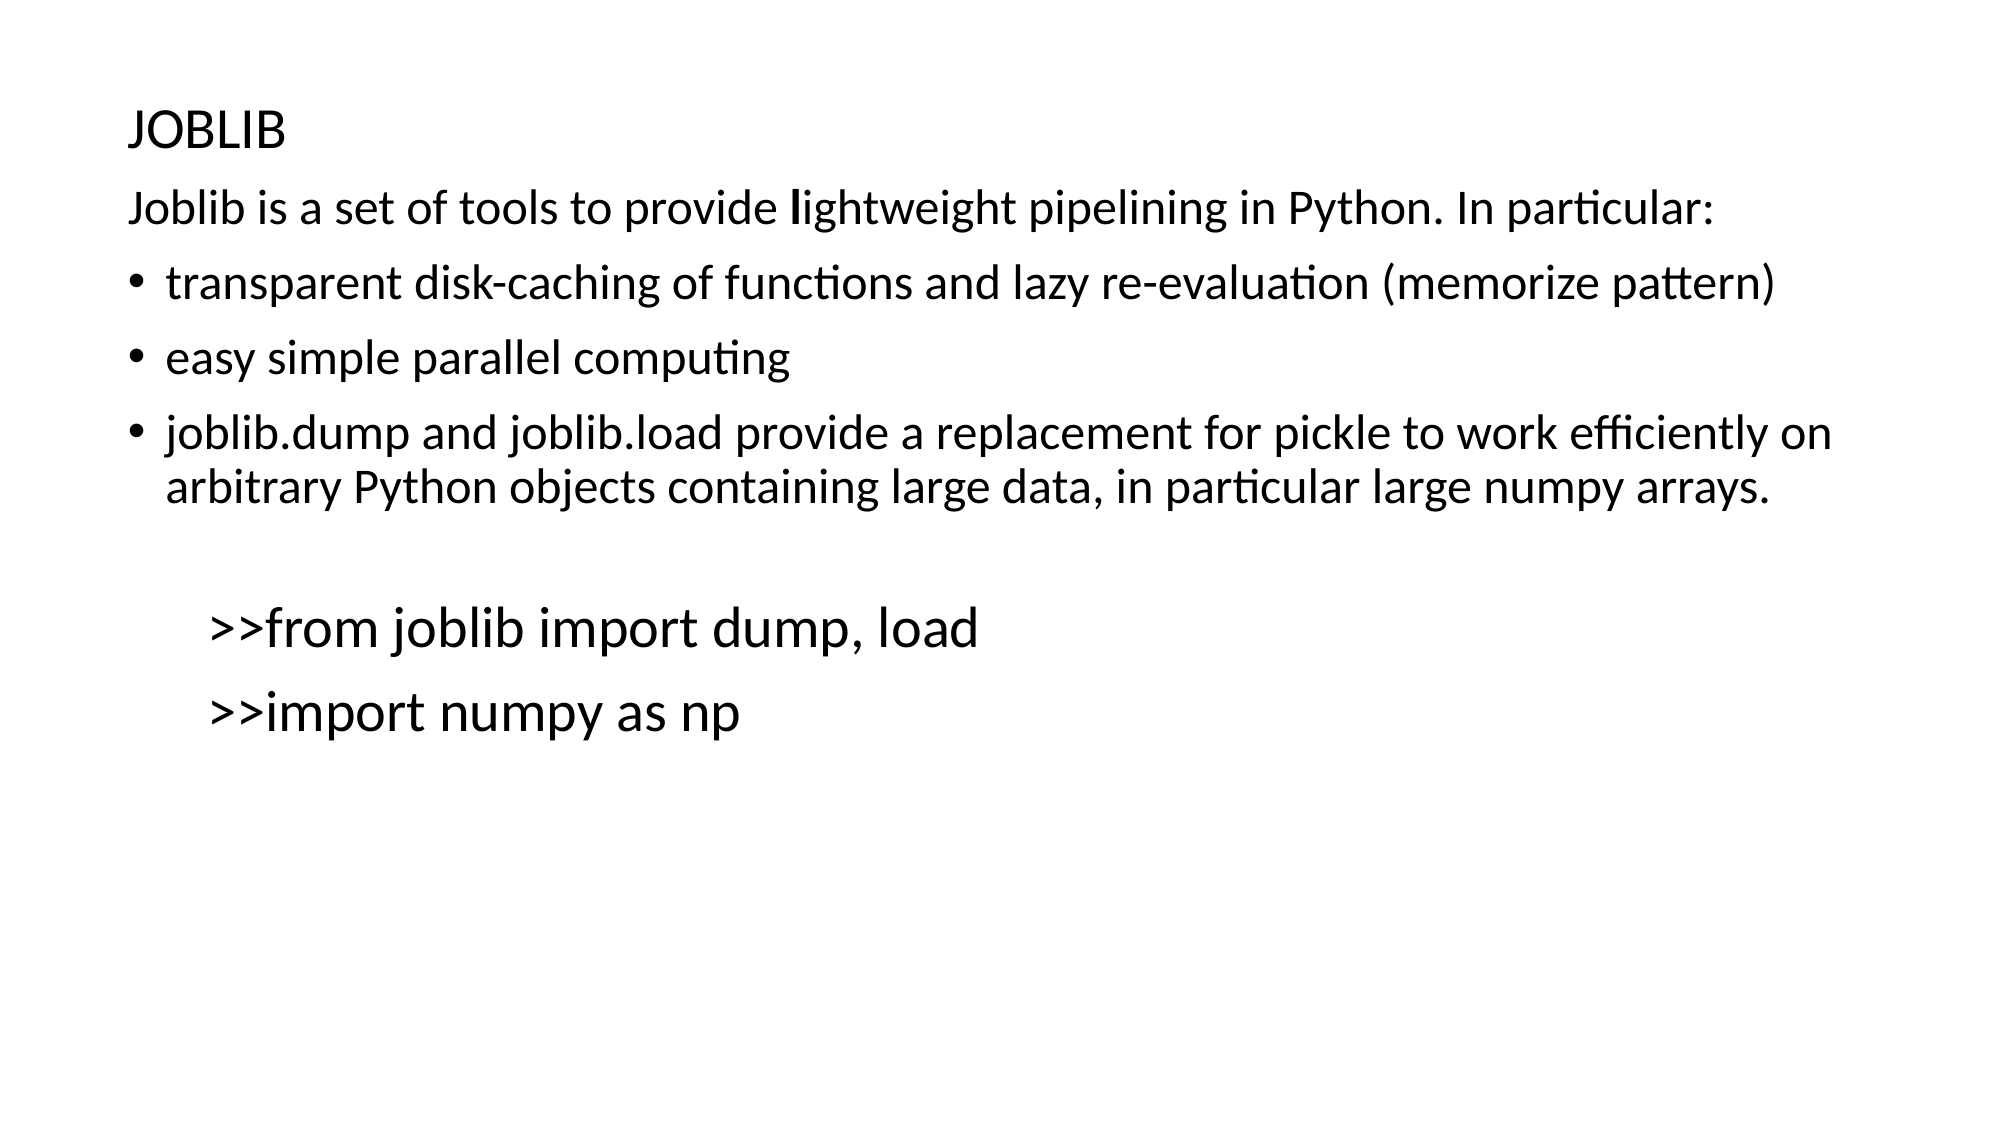

JOBLIB
Joblib is a set of tools to provide lightweight pipelining in Python. In particular:
transparent disk-caching of functions and lazy re-evaluation (memorize pattern)
easy simple parallel computing
joblib.dump and joblib.load provide a replacement for pickle to work efficiently on arbitrary Python objects containing large data, in particular large numpy arrays.
      >>from joblib import dump, load
      >>import numpy as np